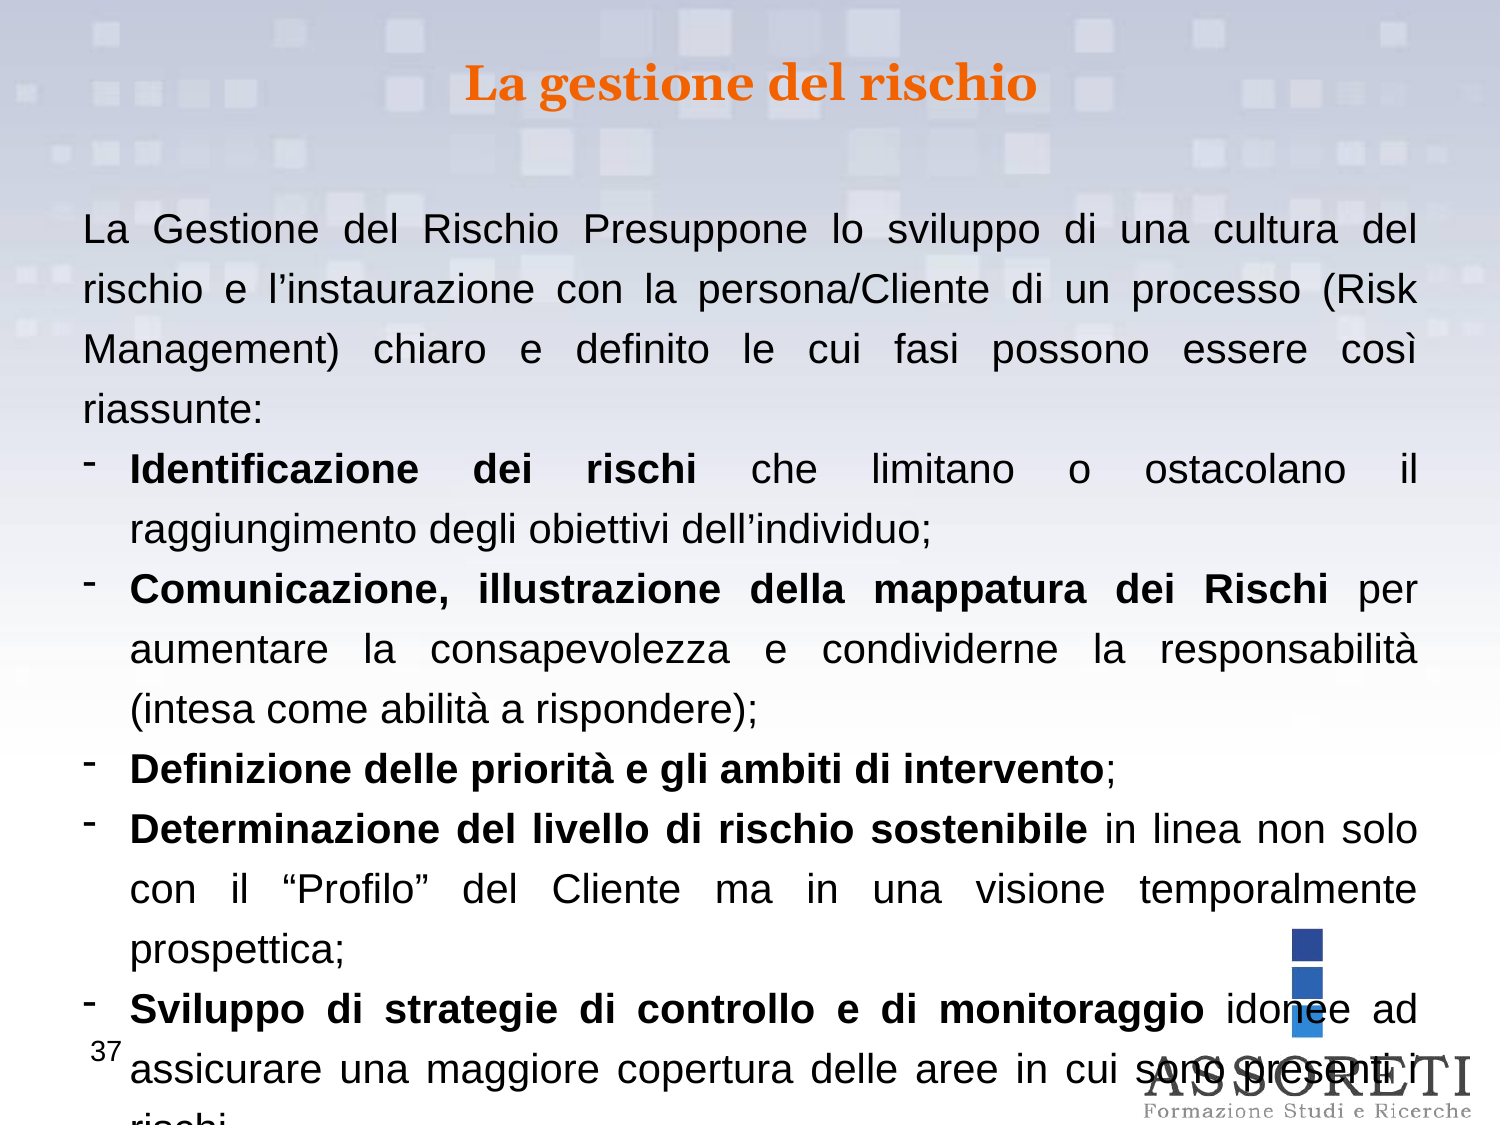

La gestione del rischio
La Gestione del Rischio Presuppone lo sviluppo di una cultura del rischio e l’instaurazione con la persona/Cliente di un processo (Risk Management) chiaro e definito le cui fasi possono essere così riassunte:
Identificazione dei rischi che limitano o ostacolano il raggiungimento degli obiettivi dell’individuo;
Comunicazione, illustrazione della mappatura dei Rischi per aumentare la consapevolezza e condividerne la responsabilità (intesa come abilità a rispondere);
Definizione delle priorità e gli ambiti di intervento;
Determinazione del livello di rischio sostenibile in linea non solo con il “Profilo” del Cliente ma in una visione temporalmente prospettica;
Sviluppo di strategie di controllo e di monitoraggio idonee ad assicurare una maggiore copertura delle aree in cui sono presenti i rischi.
37